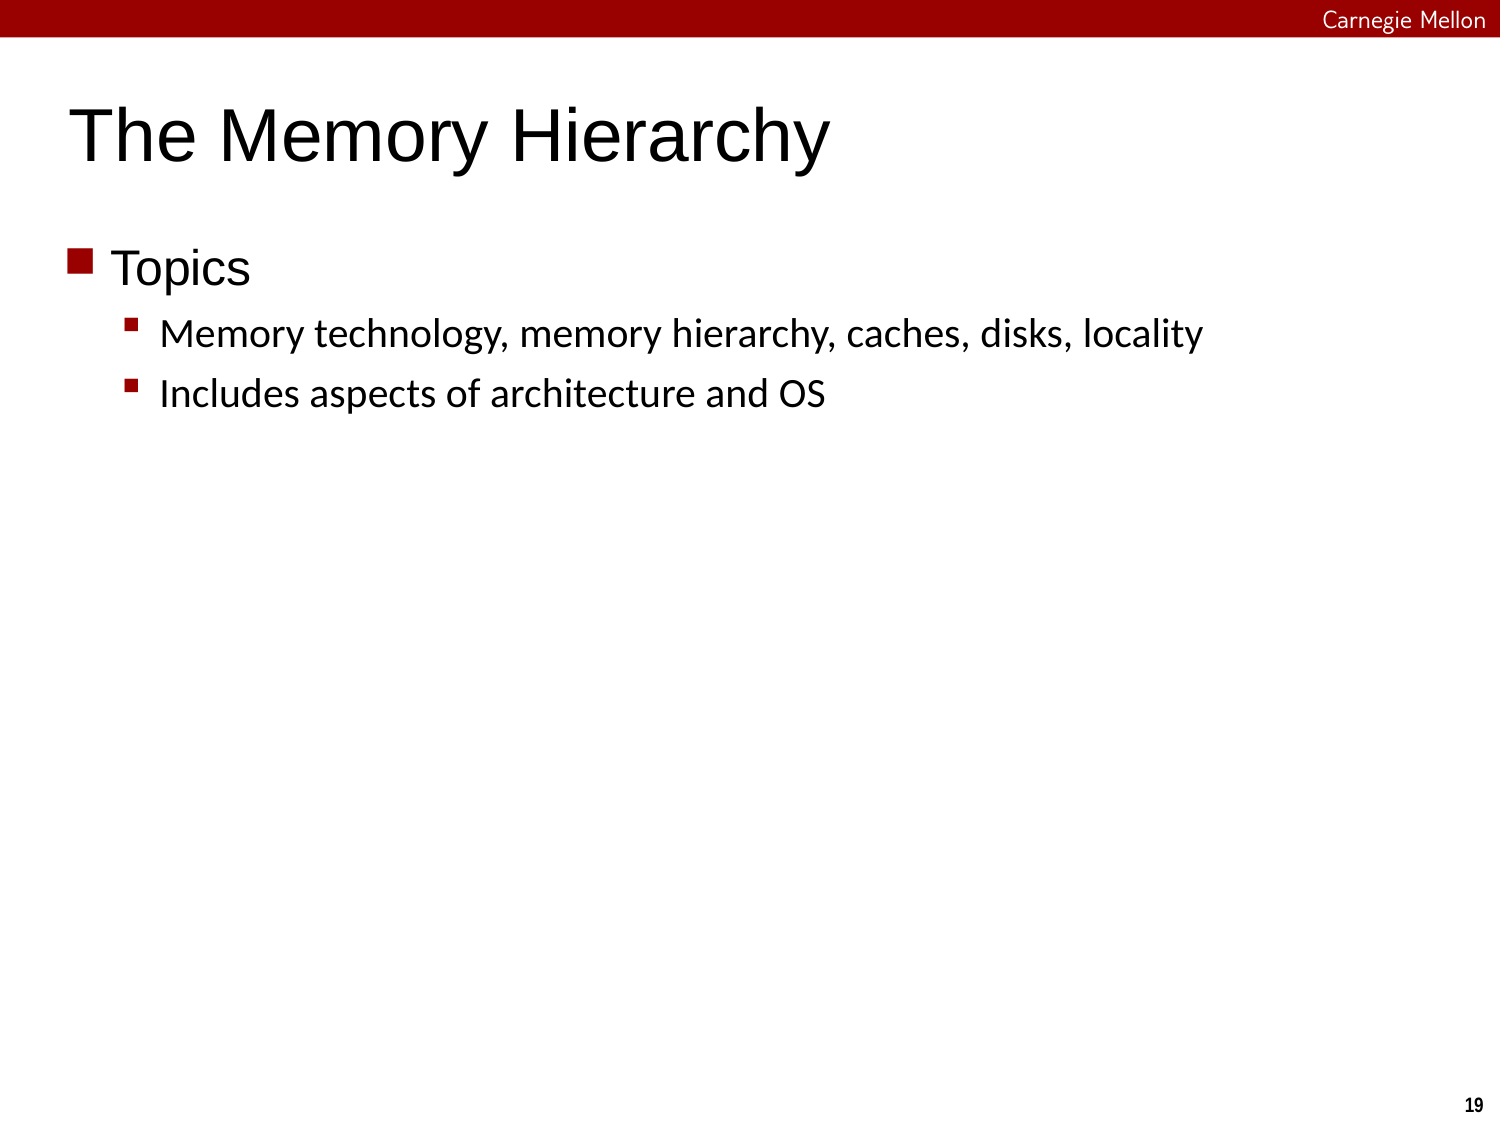

Carnegie Mellon
# The Memory Hierarchy
Topics
Memory technology, memory hierarchy, caches, disks, locality
Includes aspects of architecture and OS